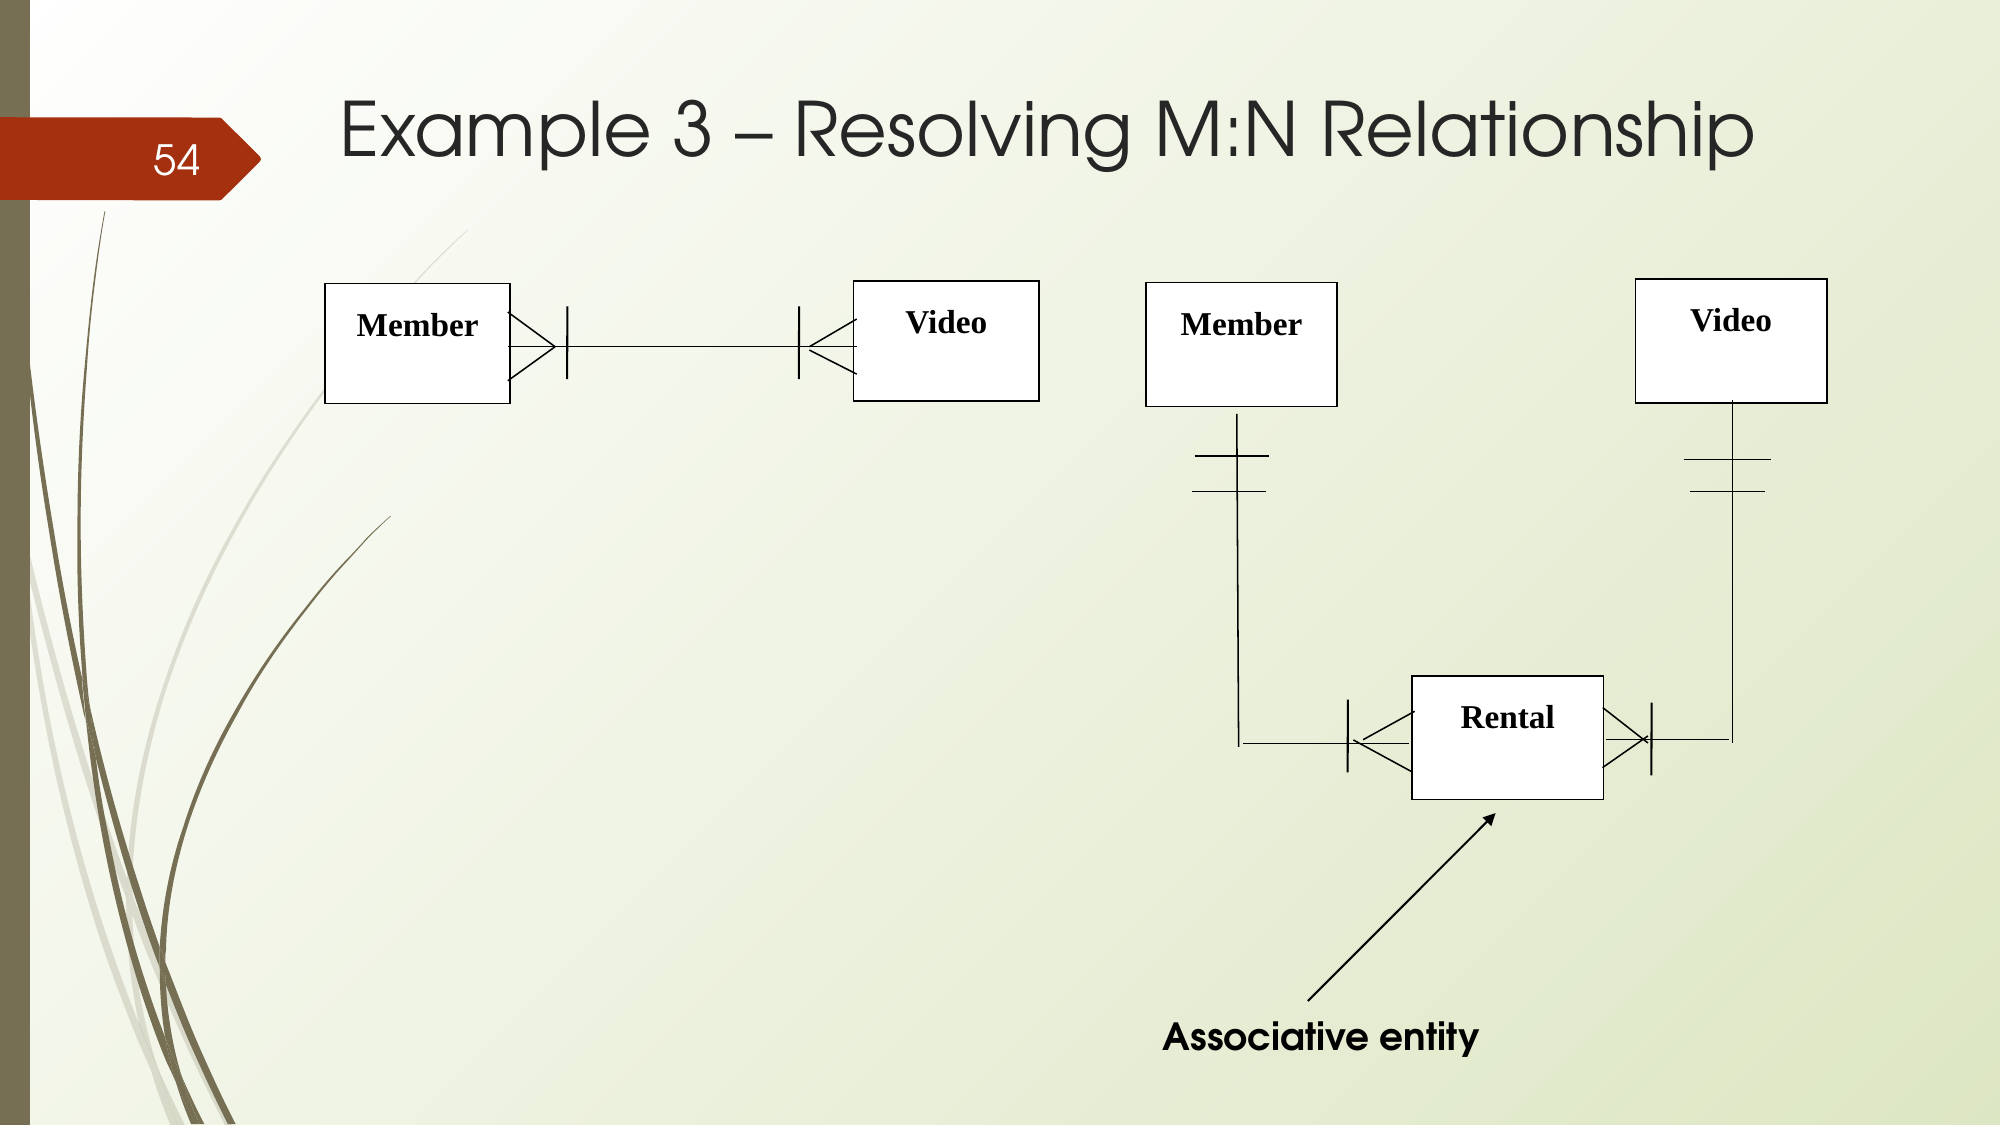

# Example 3 – Resolving M:N Relationship
54
Video
Member
Rental
Associative entity
Video
Member